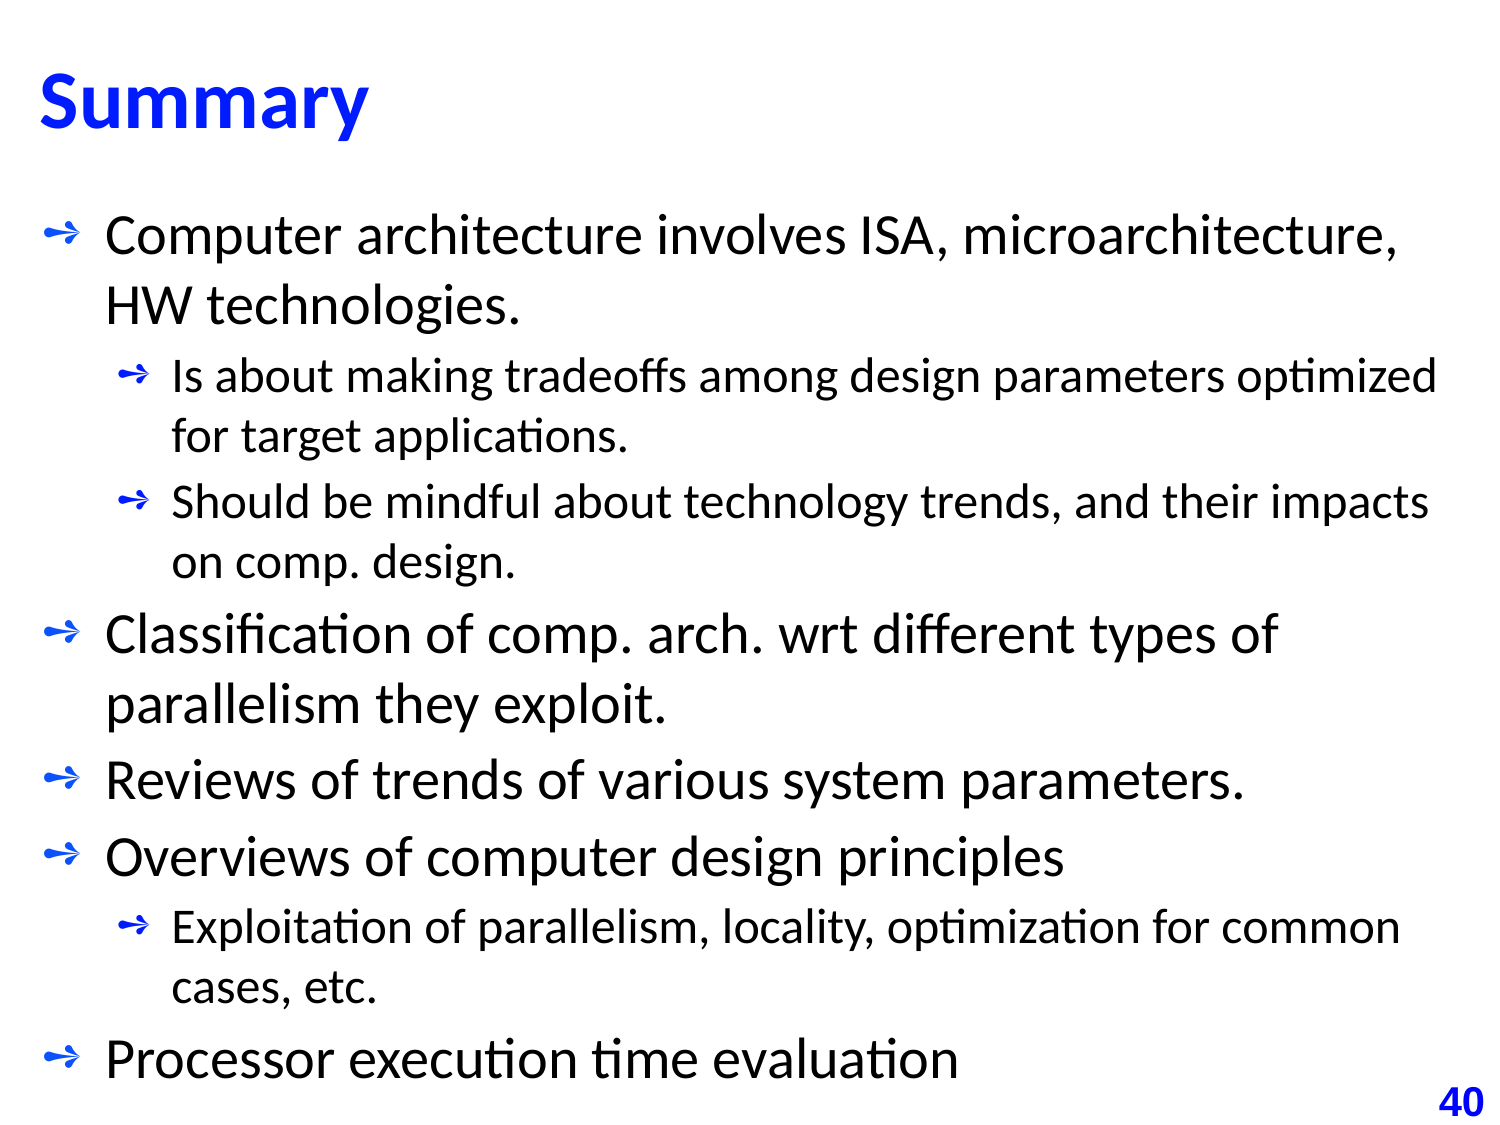

# Summary
Computer architecture involves ISA, microarchitecture, HW technologies.
Is about making tradeoffs among design parameters optimized for target applications.
Should be mindful about technology trends, and their impacts on comp. design.
Classification of comp. arch. wrt different types of parallelism they exploit.
Reviews of trends of various system parameters.
Overviews of computer design principles
Exploitation of parallelism, locality, optimization for common cases, etc.
Processor execution time evaluation
40